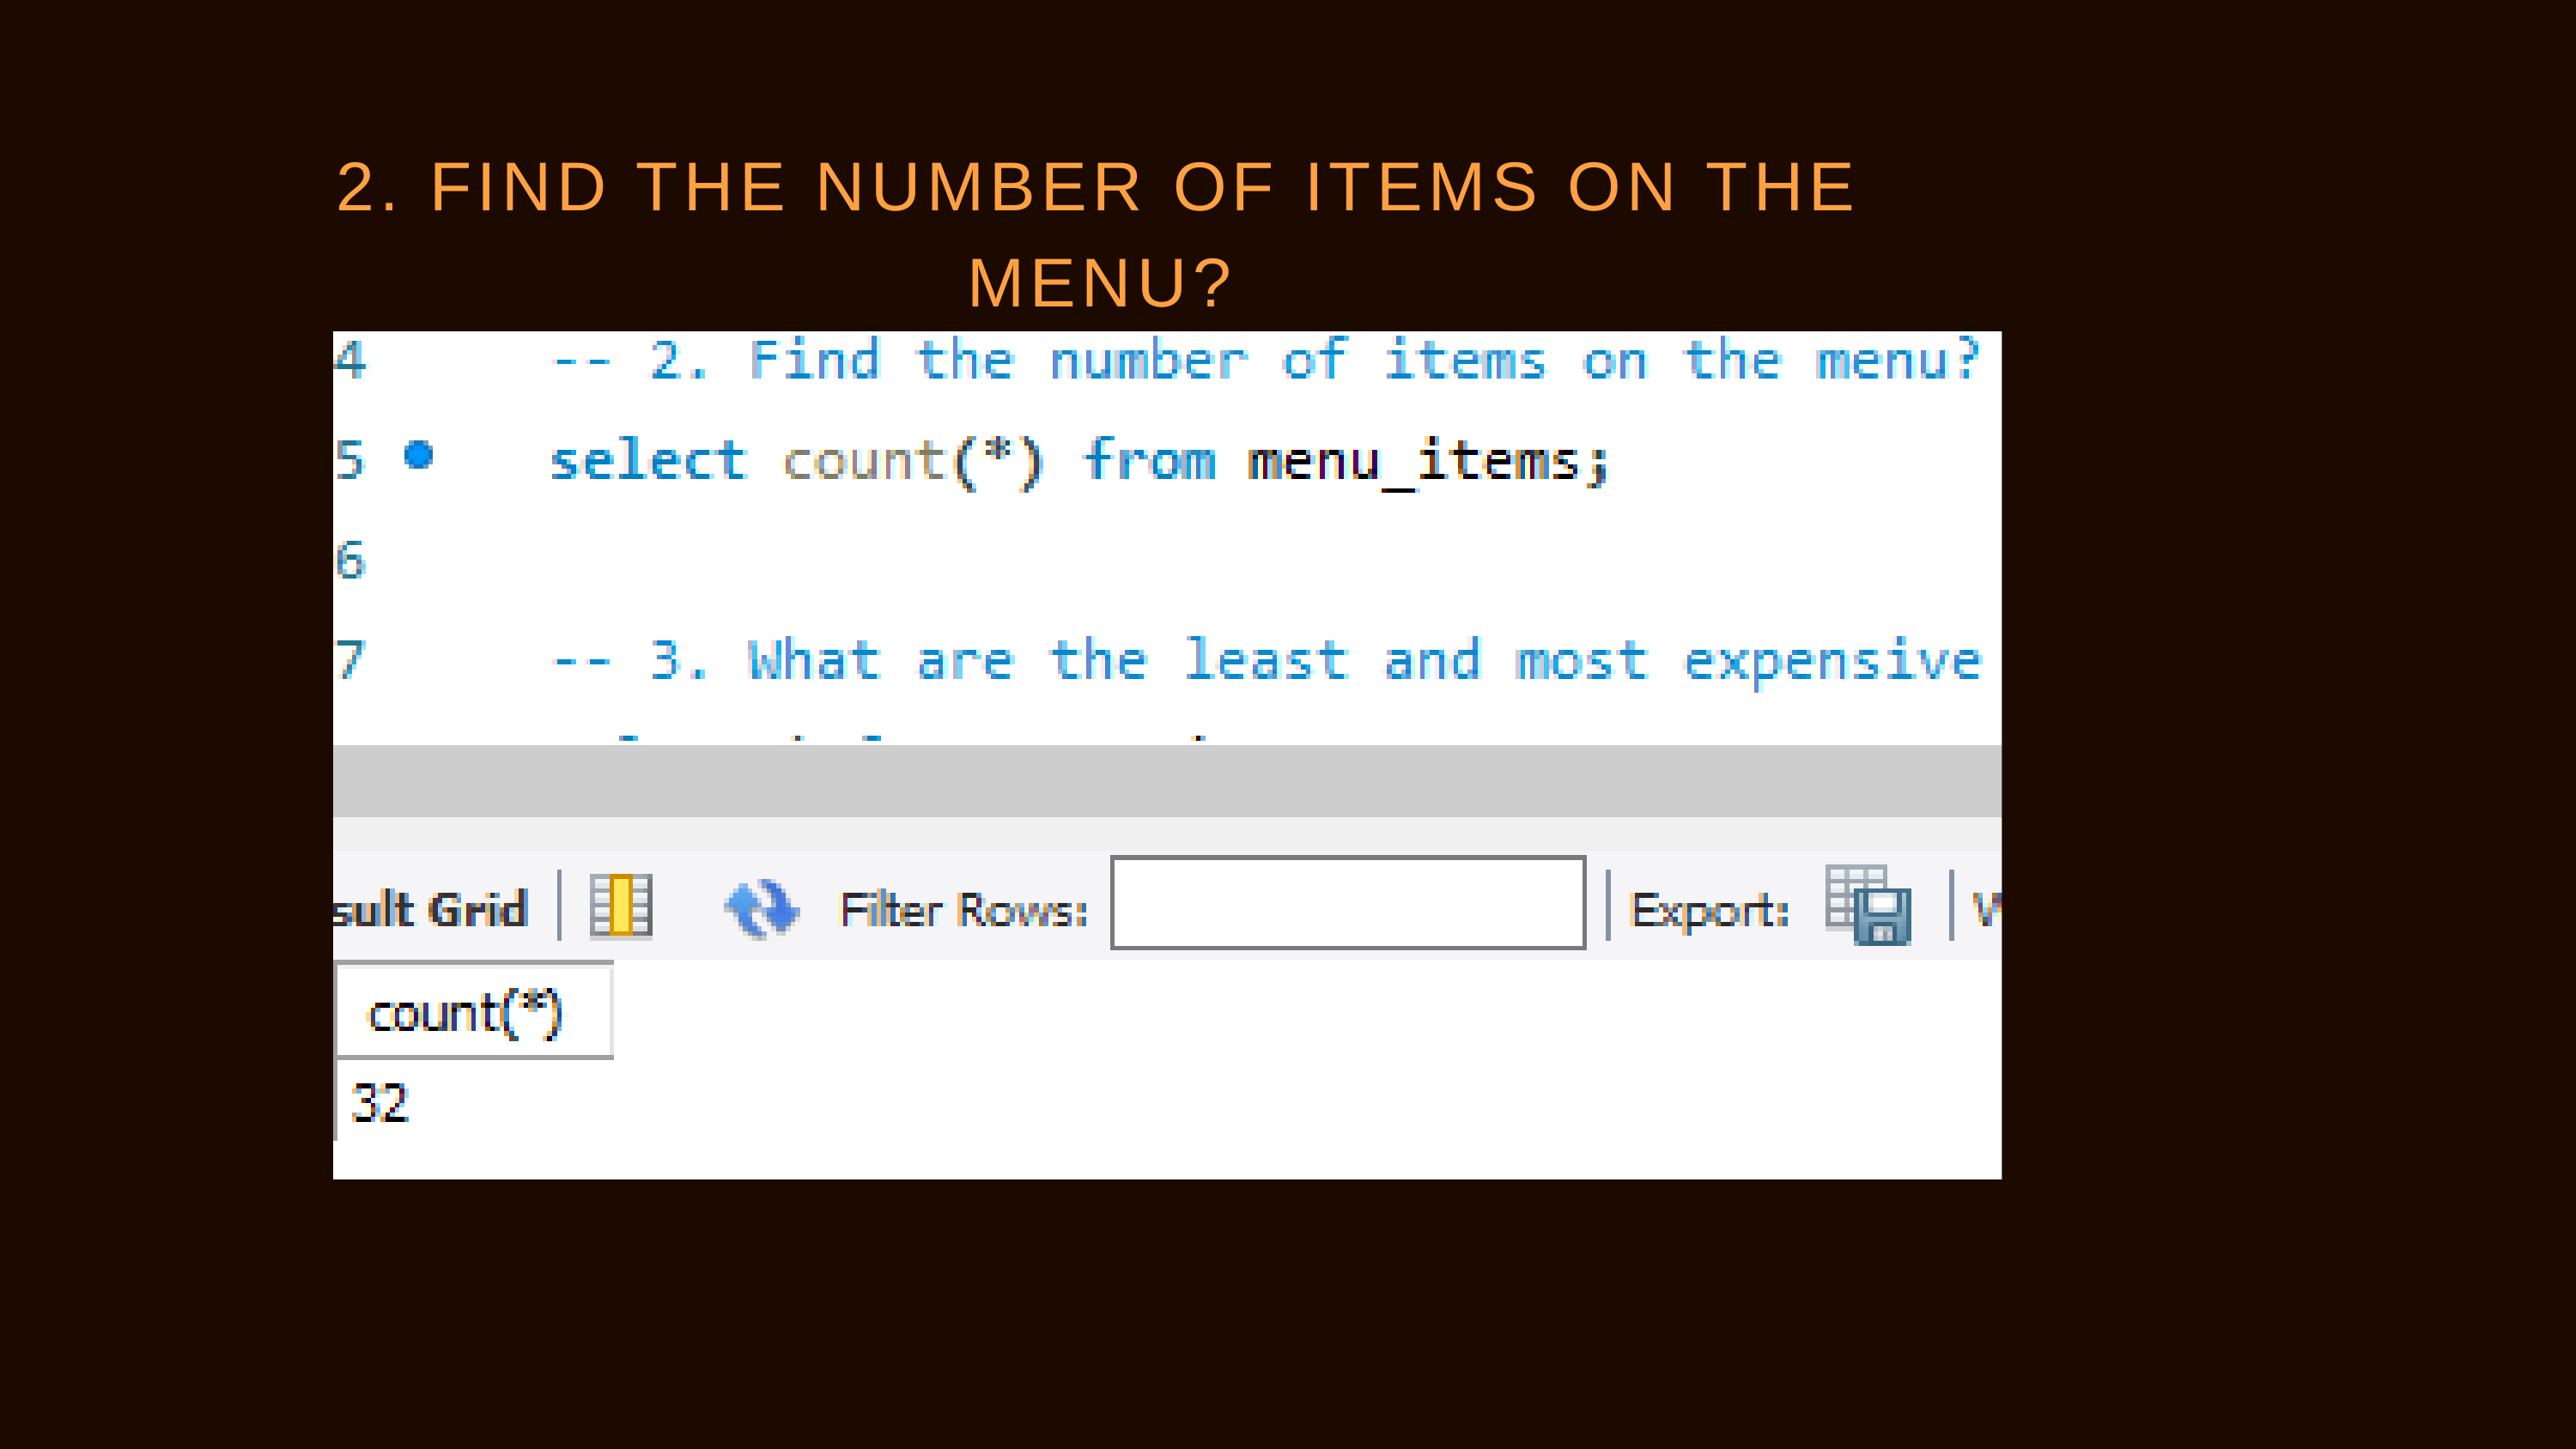

2. FIND THE NUMBER OF ITEMS ON THE MENU?